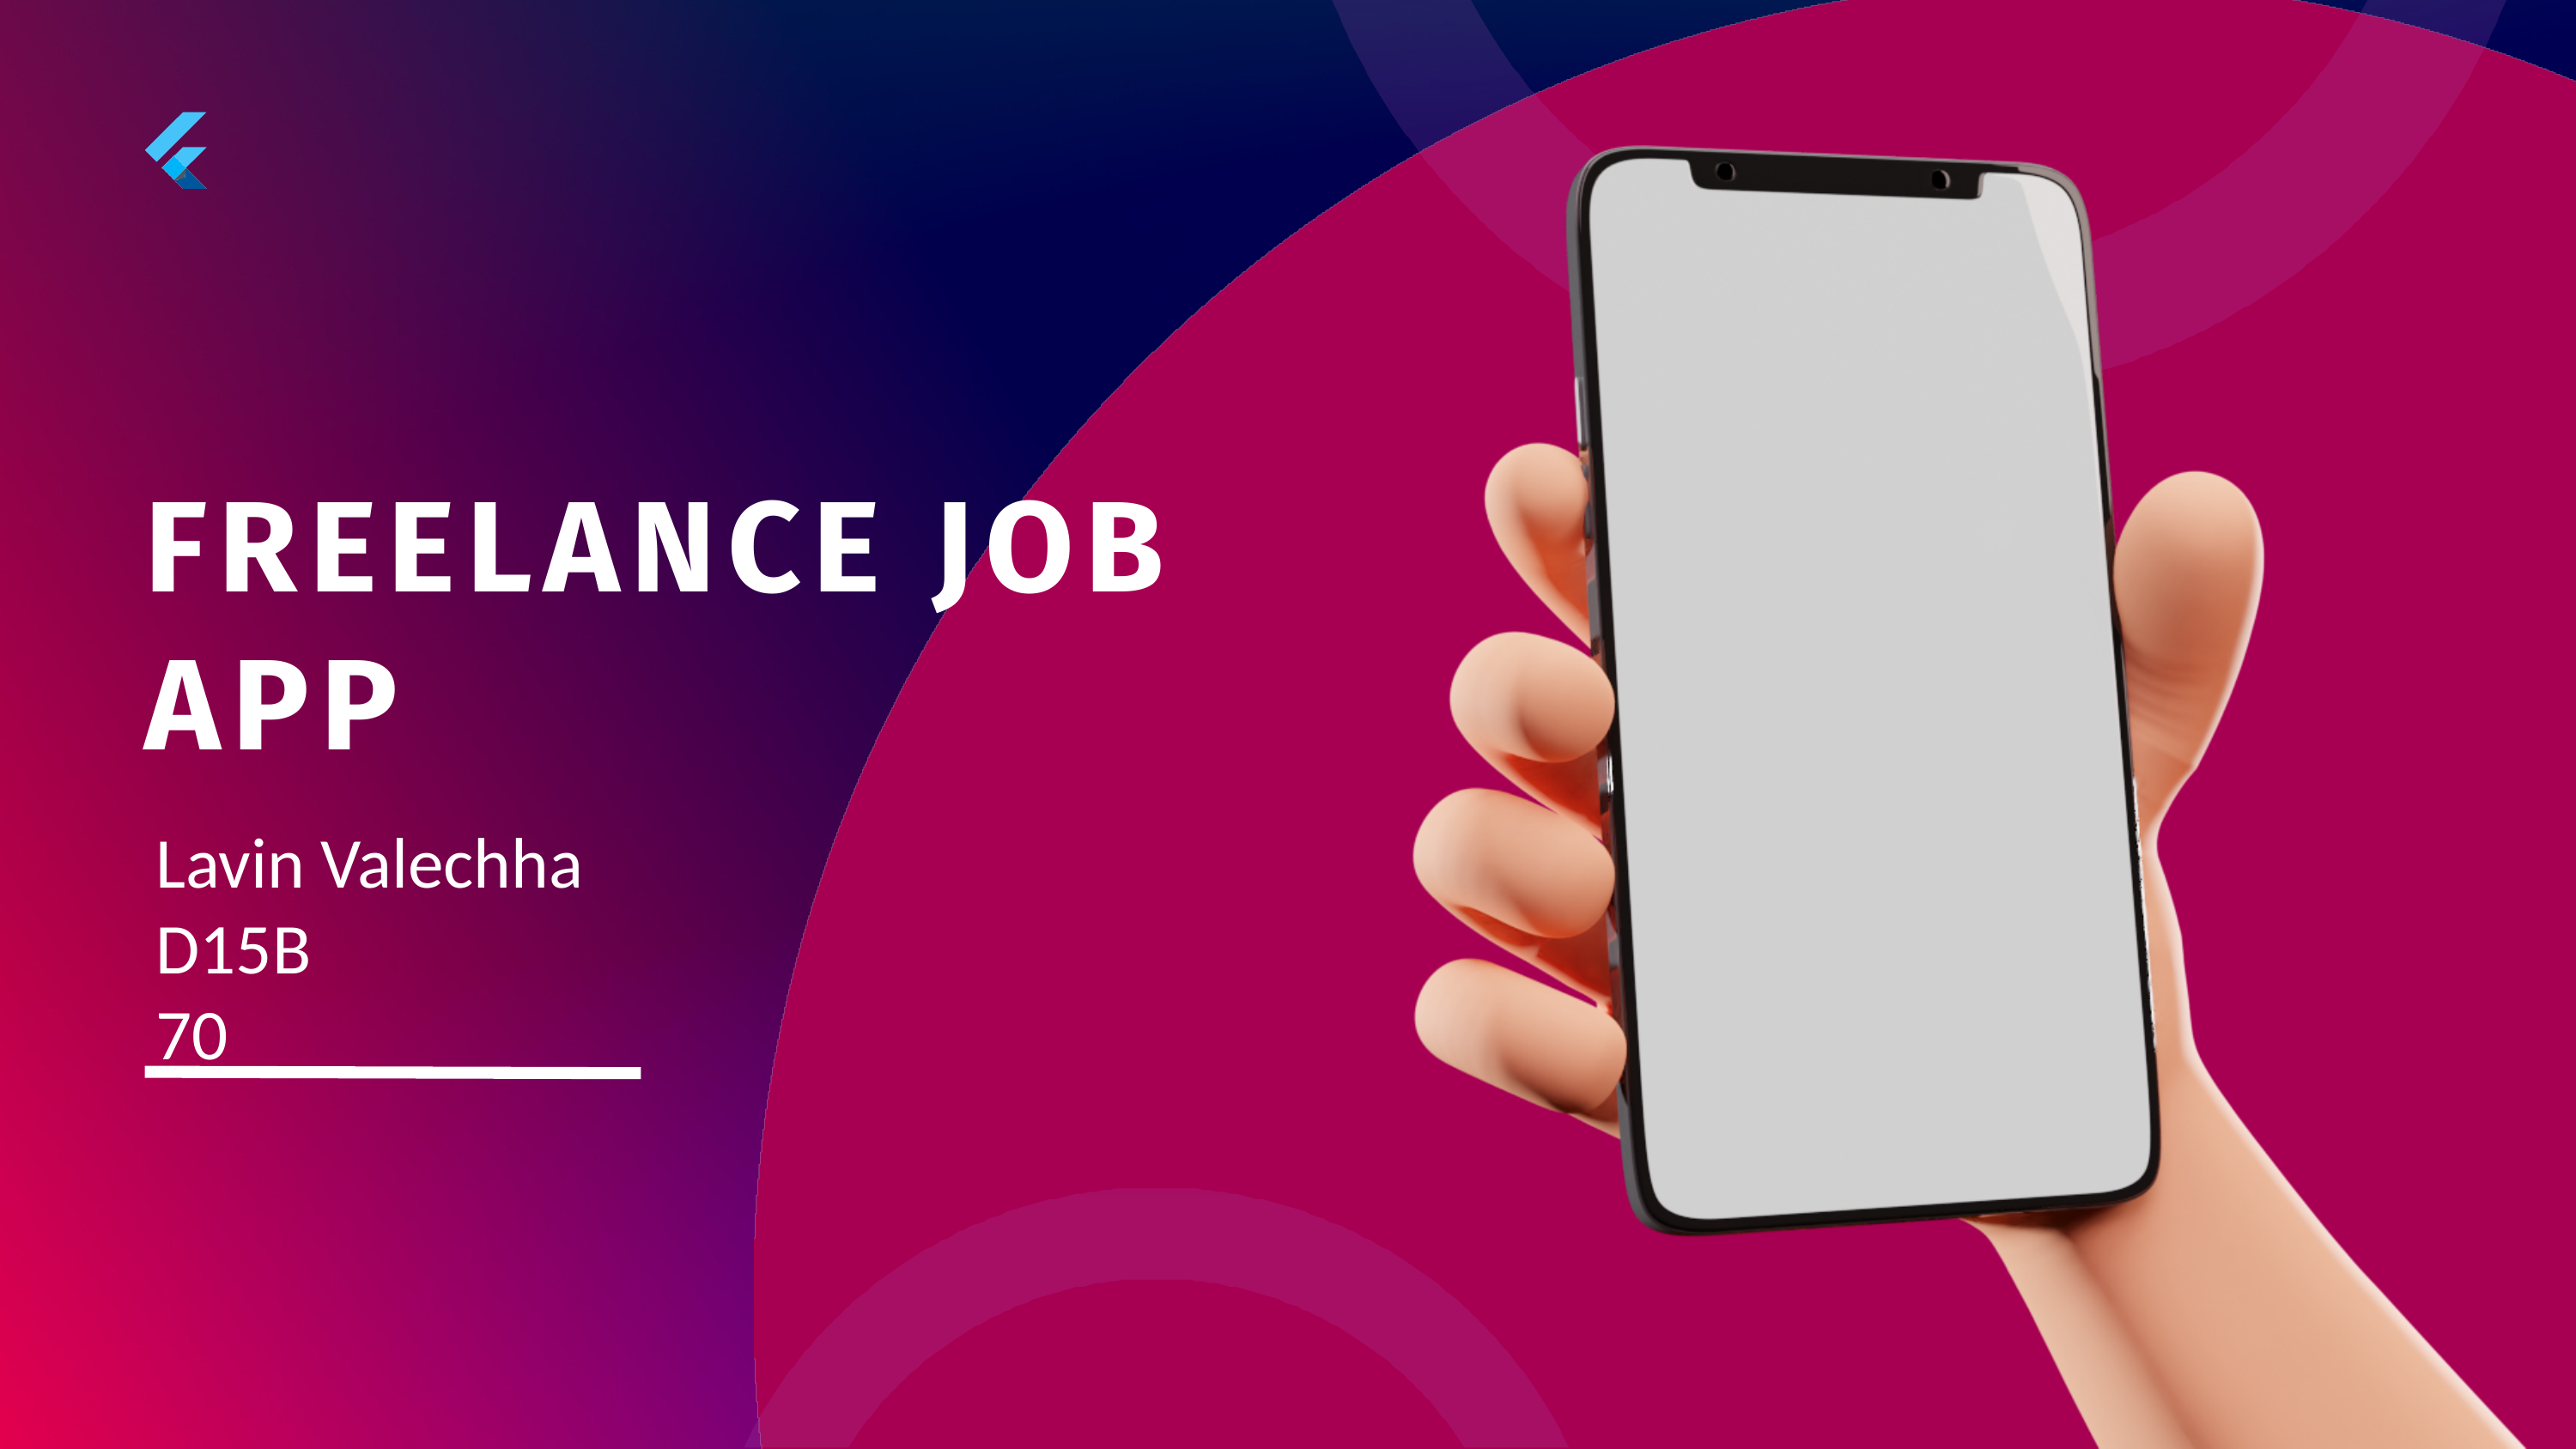

FREELANCE JOB APP
Lavin Valechha
D15B
70